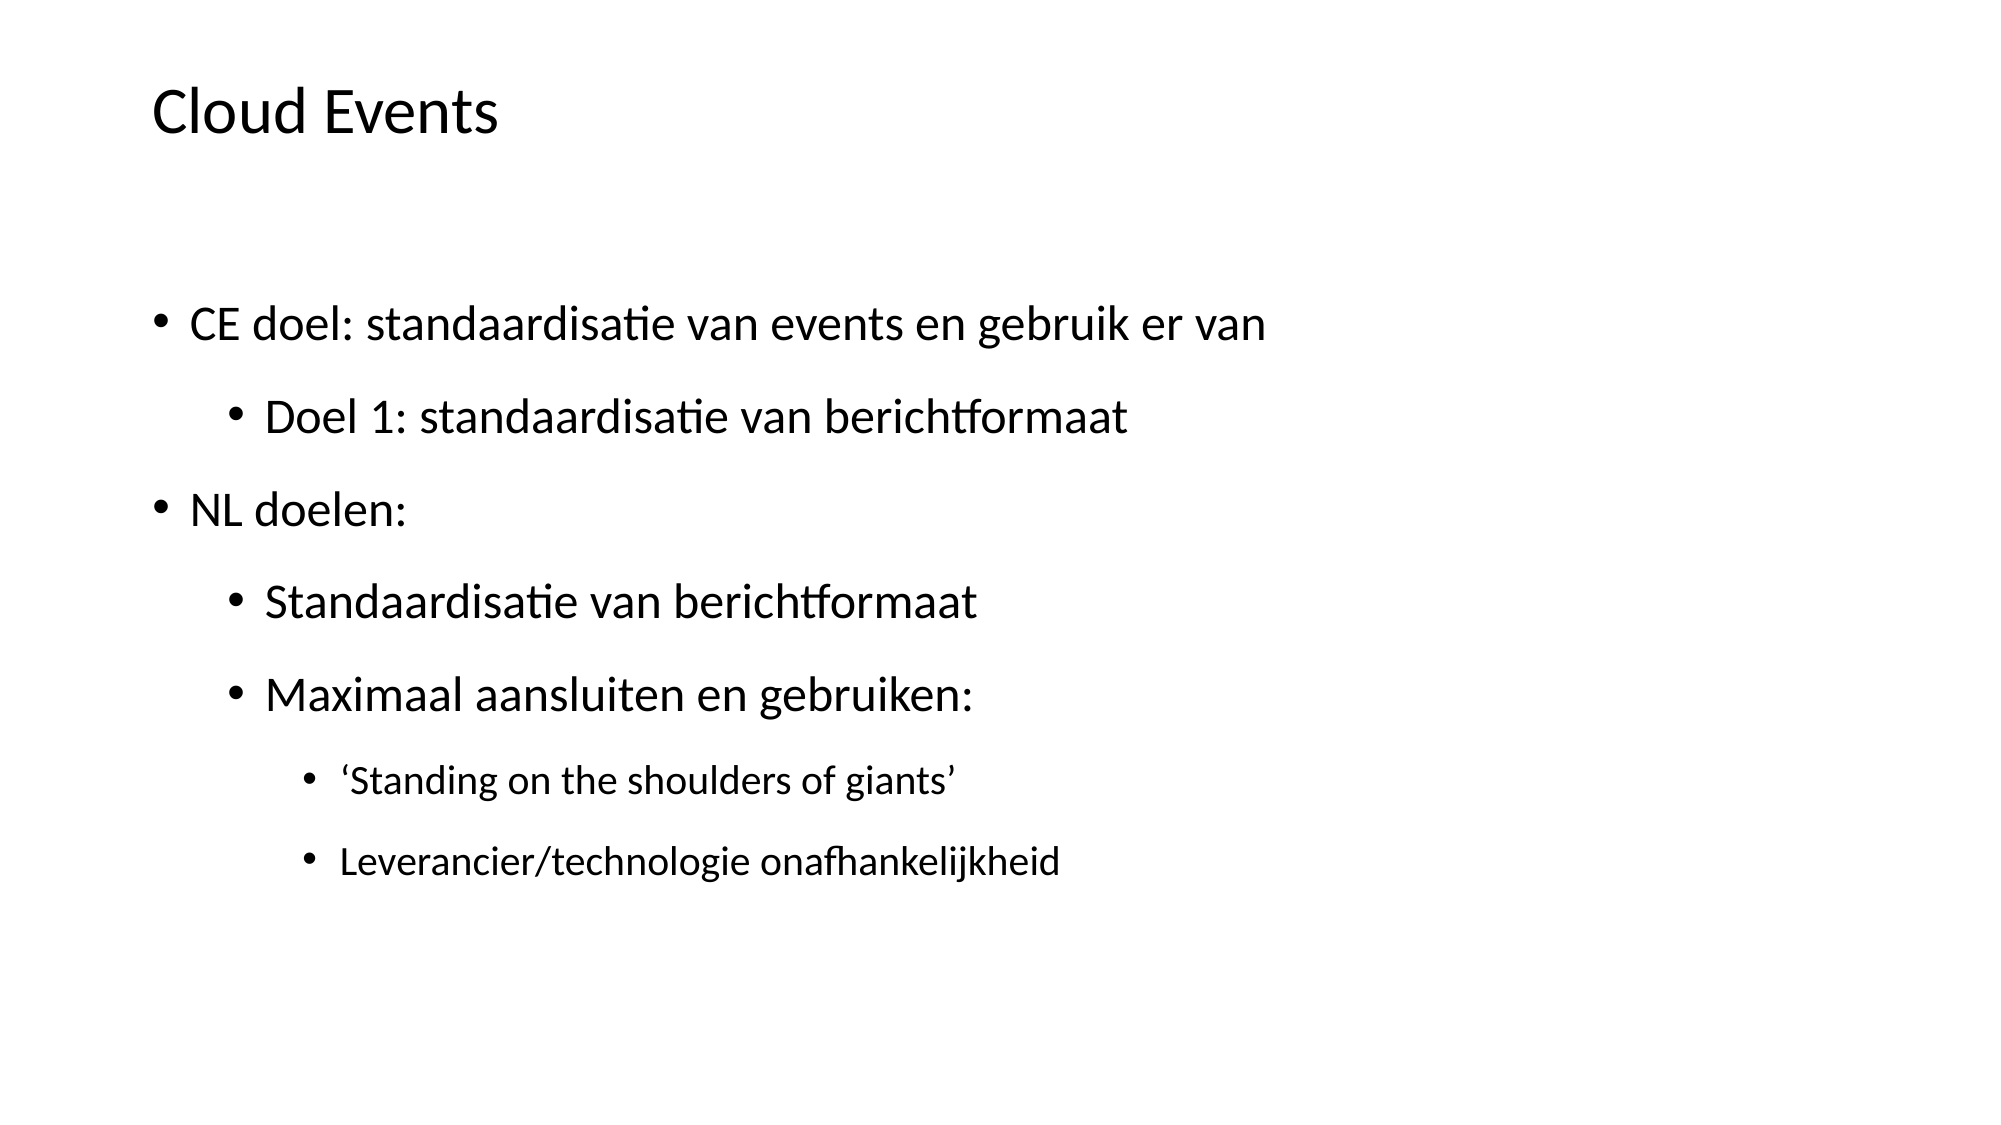

Cloud Events

CE doel: standaardisatie van events en gebruik er van
Doel 1: standaardisatie van berichtformaat
NL doelen:
Standaardisatie van berichtformaat
Maximaal aansluiten en gebruiken:
‘Standing on the shoulders of giants’
Leverancier/technologie onafhankelijkheid